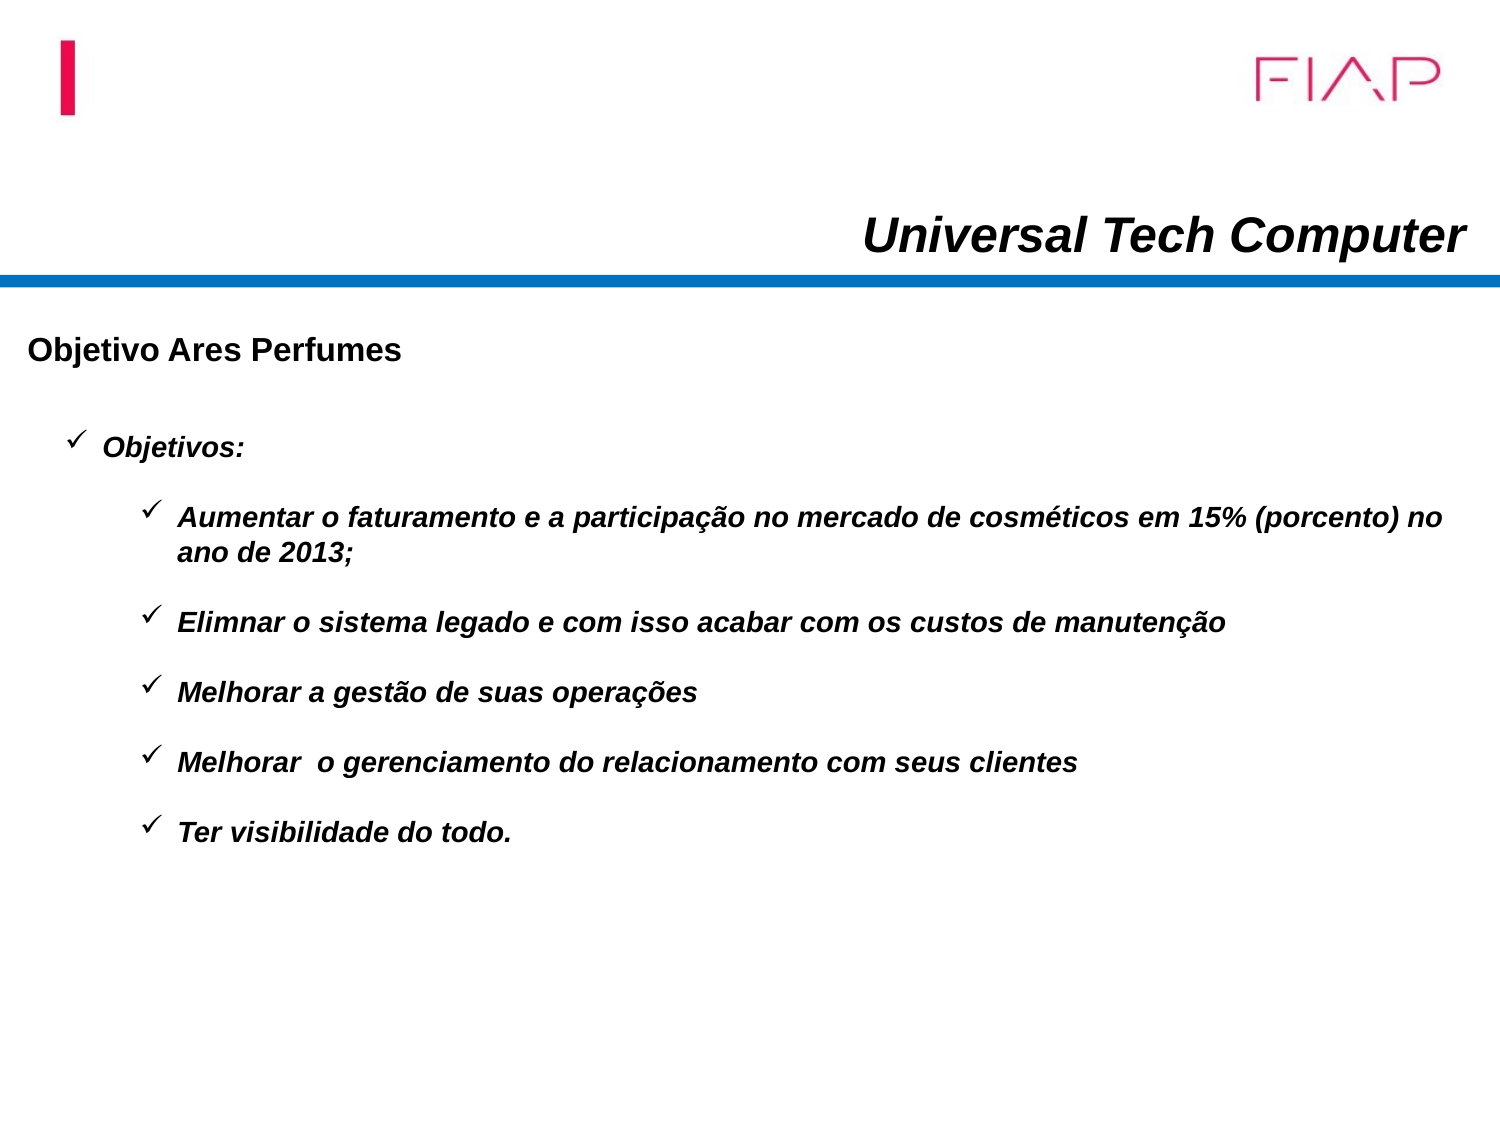

Universal Tech Computer

Objetivo Ares Perfumes

Objetivos:

Aumentar o faturamento e a participação no mercado de cosméticos em 15% (porcento) no ano de 2013;

Elimnar o sistema legado e com isso acabar com os custos de manutenção

Melhorar a gestão de suas operações

Melhorar  o gerenciamento do relacionamento com seus clientes

Ter visibilidade do todo.